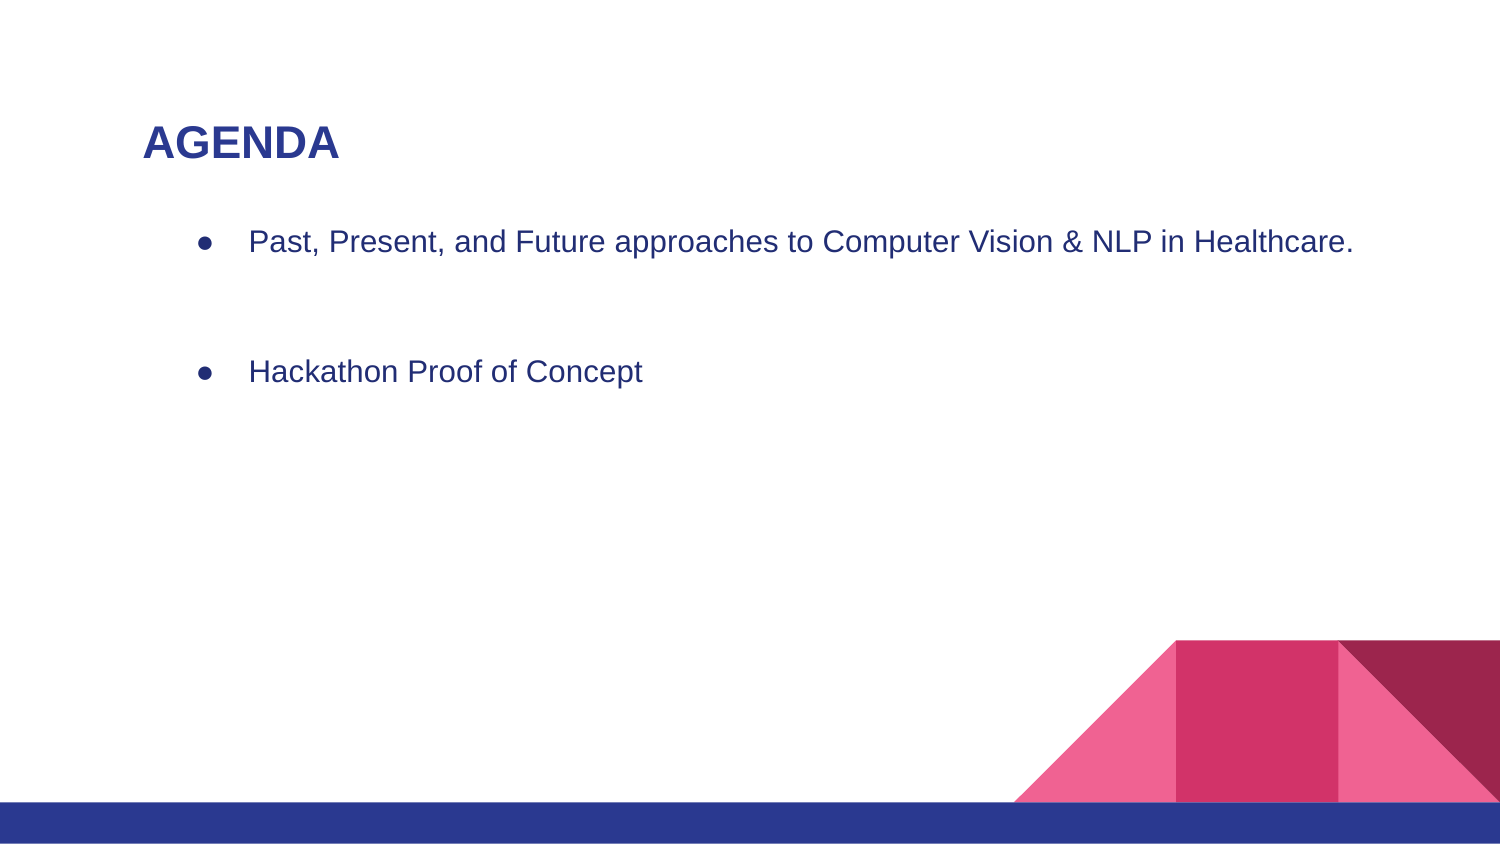

# AGENDA
Past, Present, and Future approaches to Computer Vision & NLP in Healthcare.

Hackathon Proof of Concept